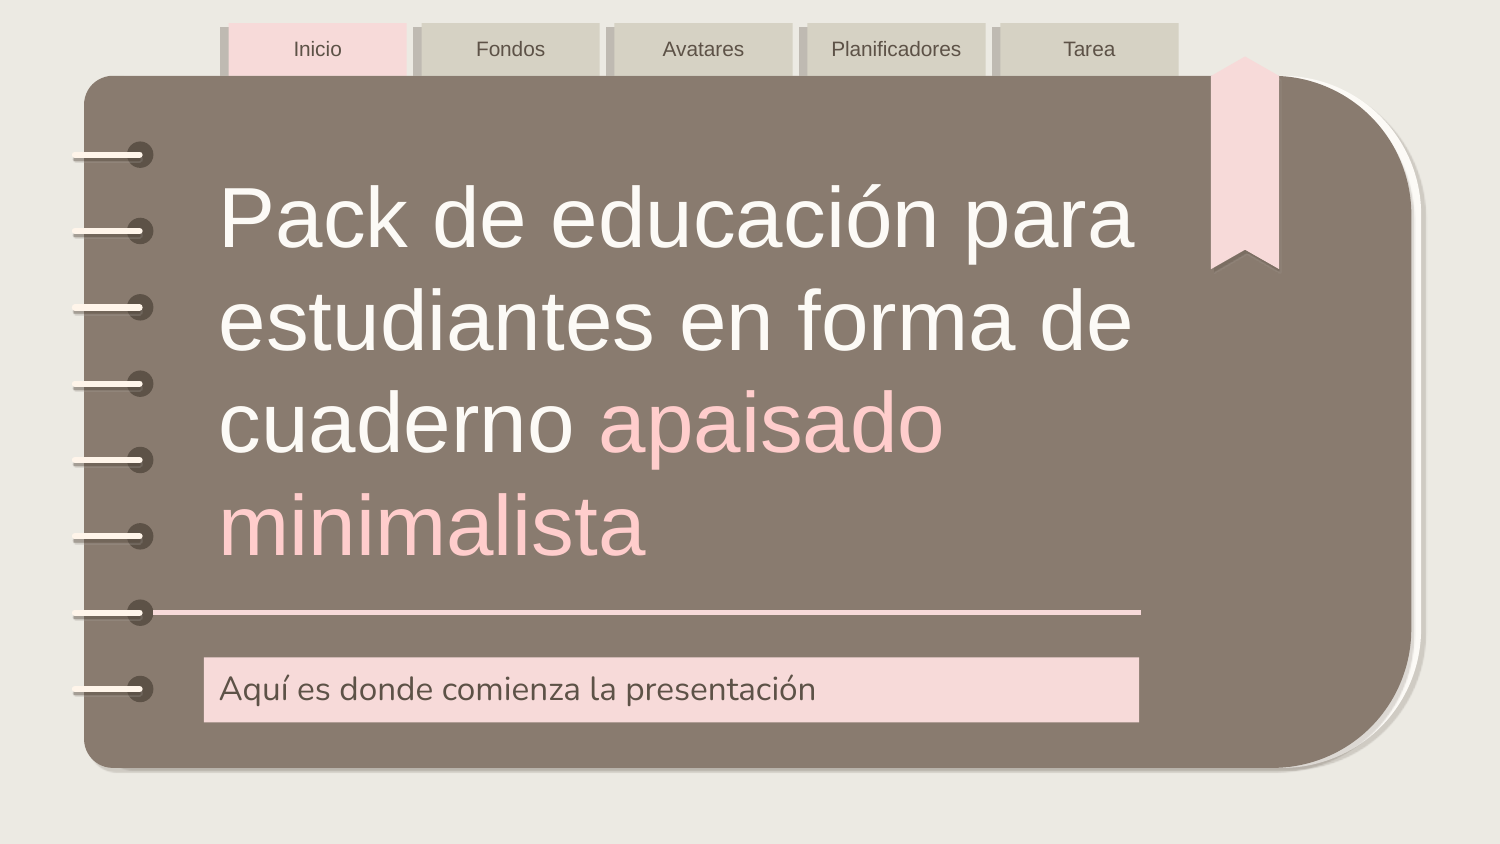

Inicio
Fondos
Avatares
Planificadores
Tarea

# Pack de educación para estudiantes en forma de cuaderno apaisado minimalista

Aquí es donde comienza la presentación